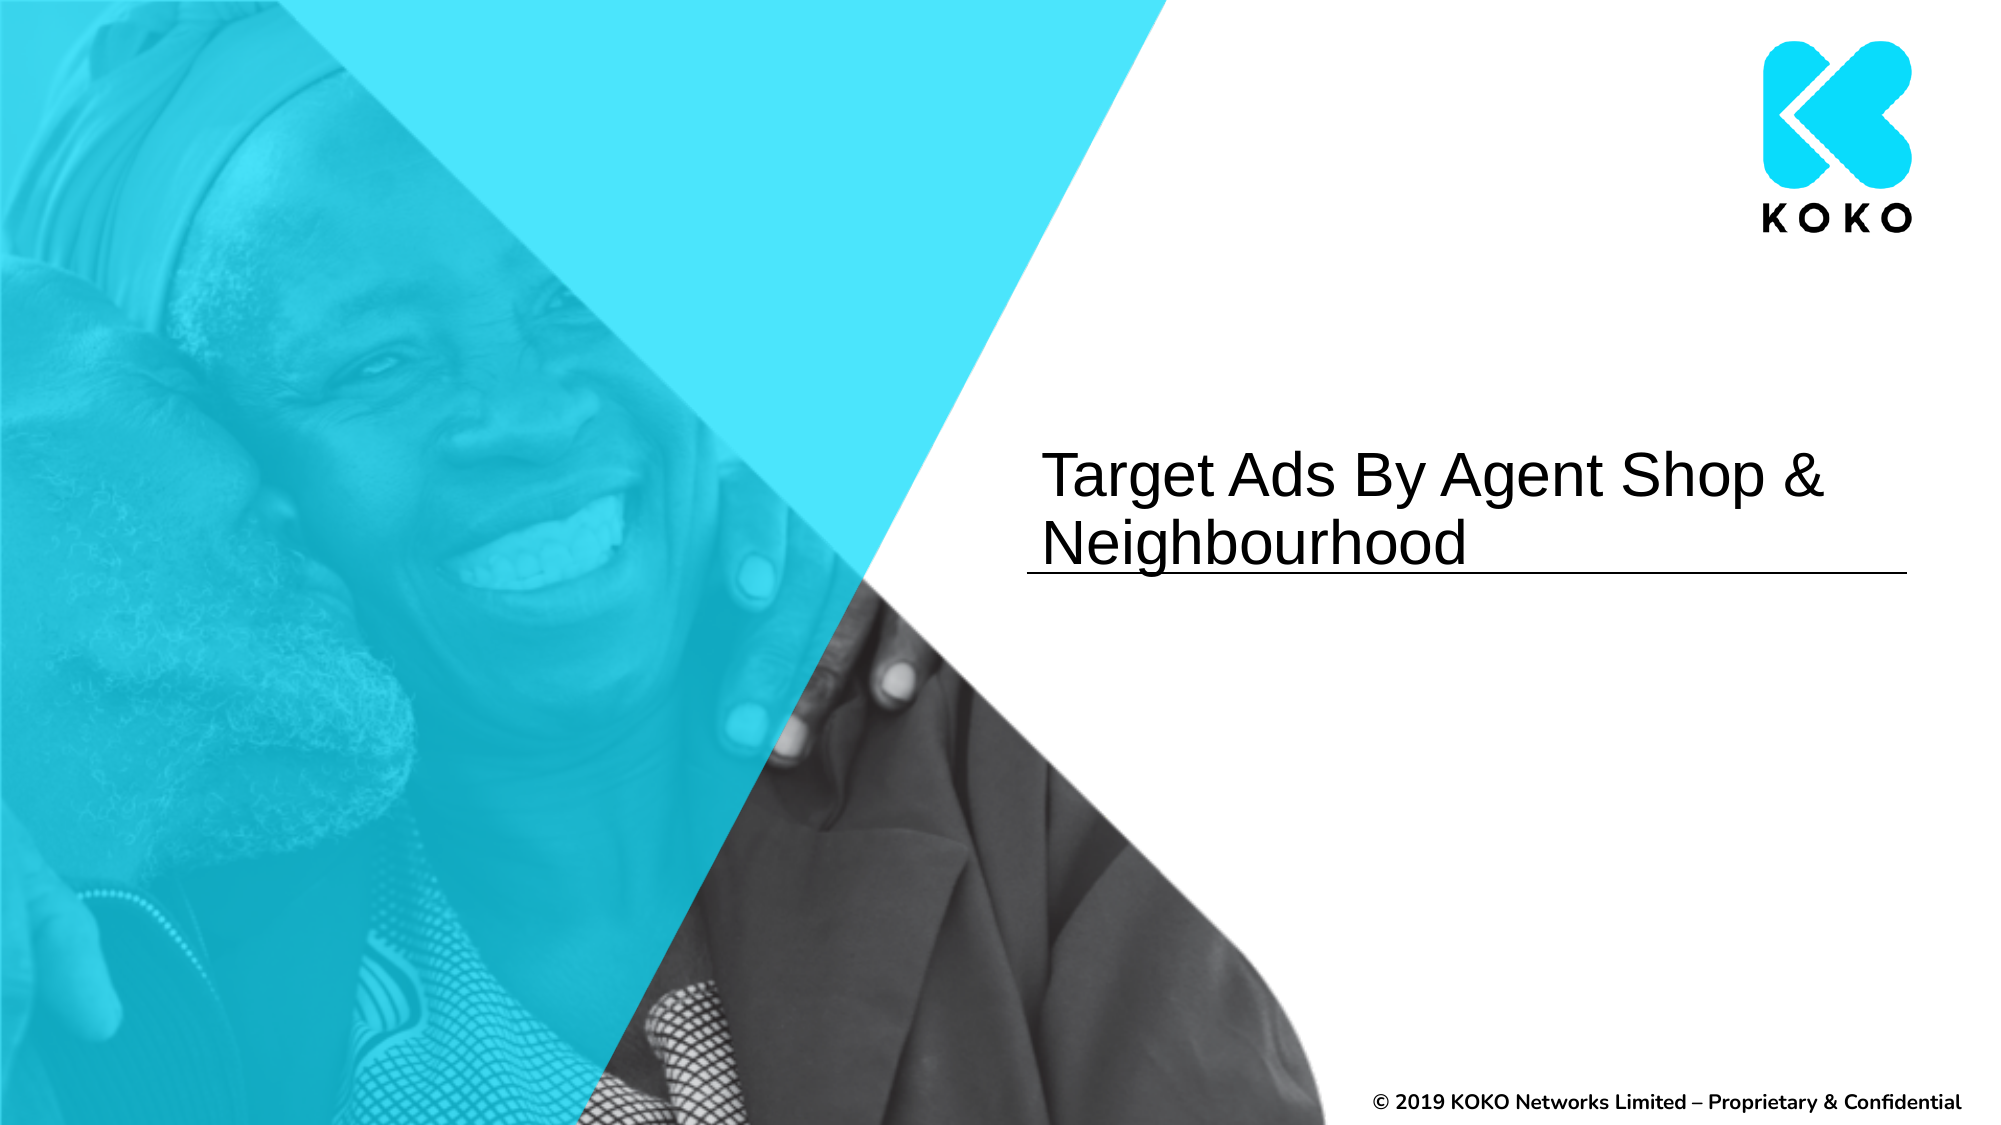

# Target Ads By Agent Shop & Neighbourhood